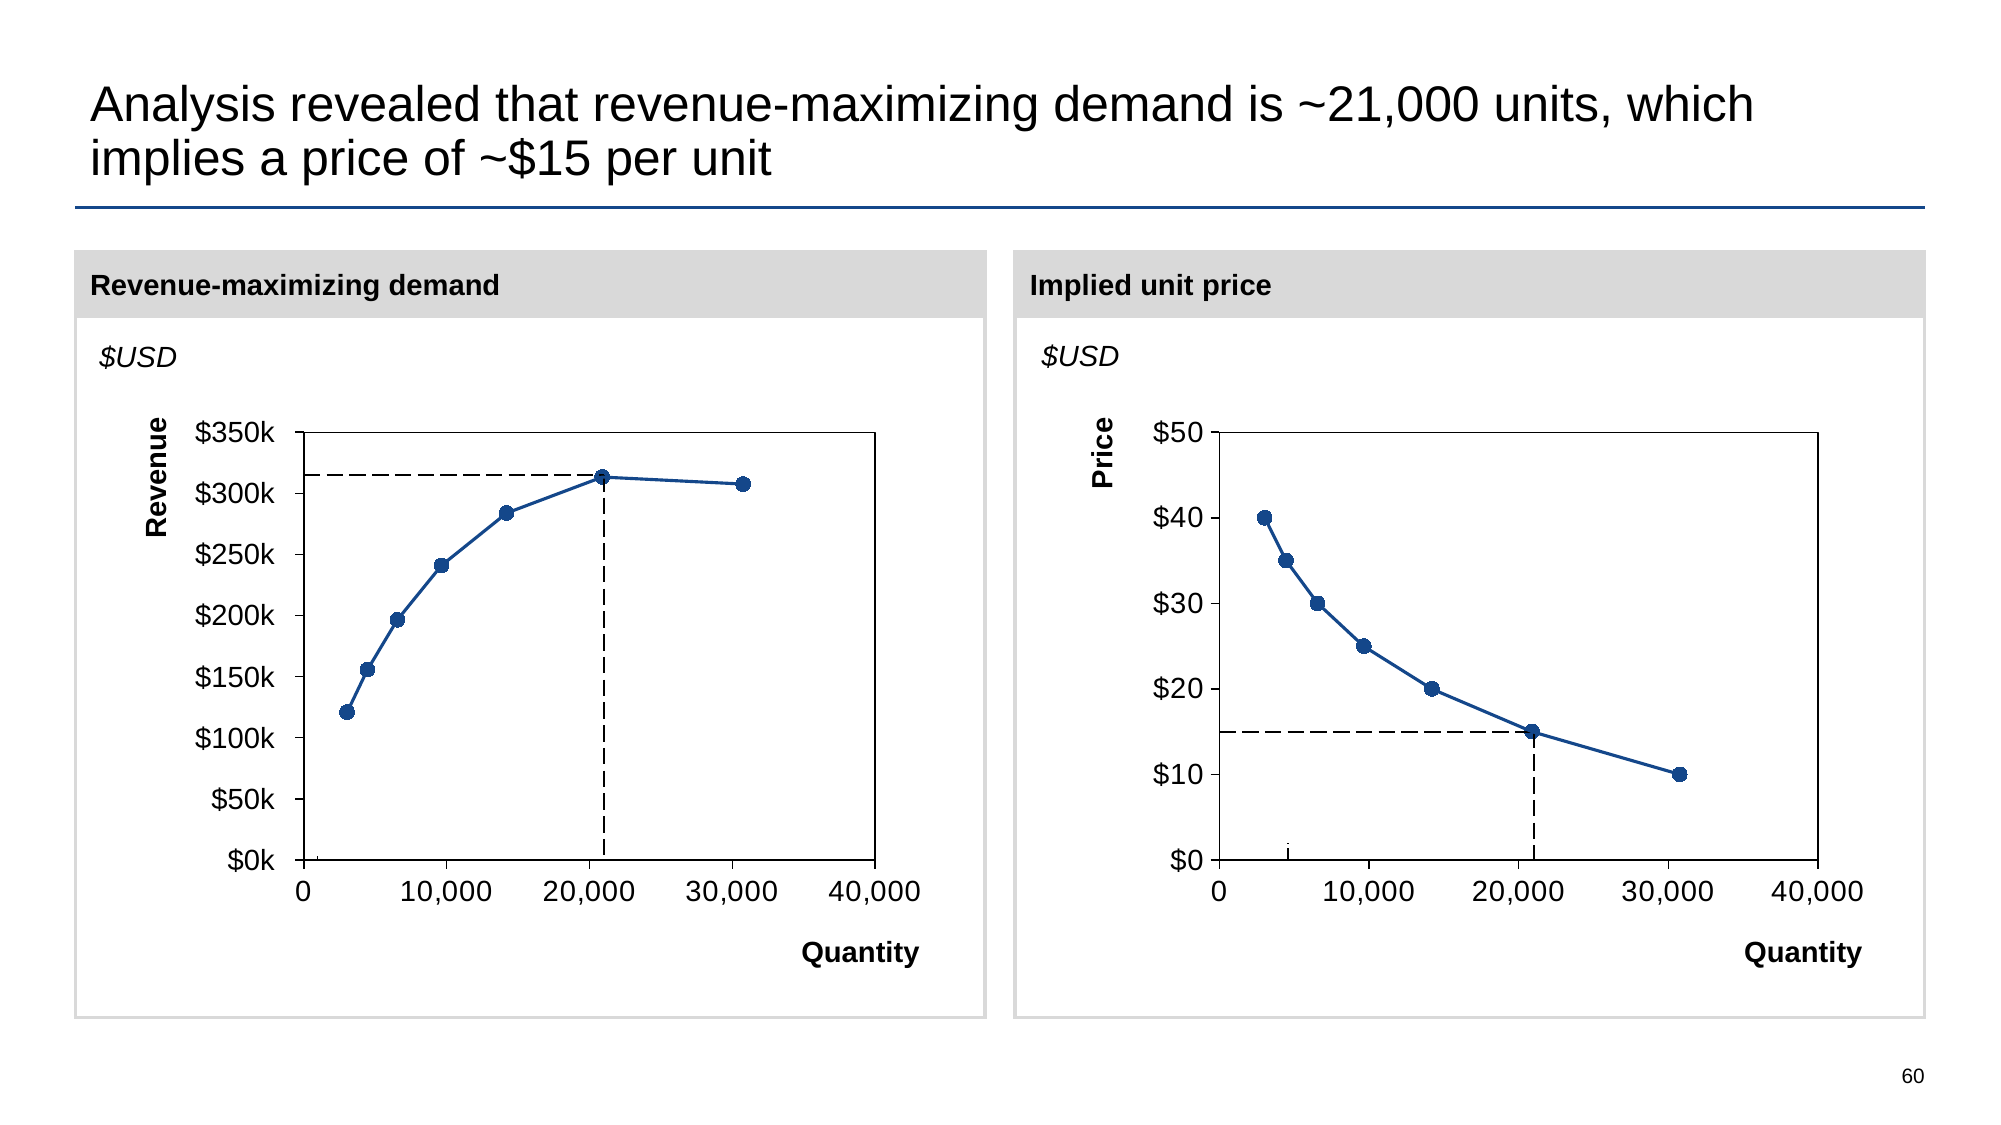

# Analysis revealed that revenue-maximizing demand is ~21,000 units, which implies a price of ~$15 per unit
Revenue-maximizing demand

Implied unit price

$USD
$USD

### Chart

| Category |  |
|---|---|
Revenue
$350k
Price

### Chart

| Category |  |
|---|---|
$300k
$250k
$200k
$150k
$100k
$50k
$0k
Quantity
Quantity